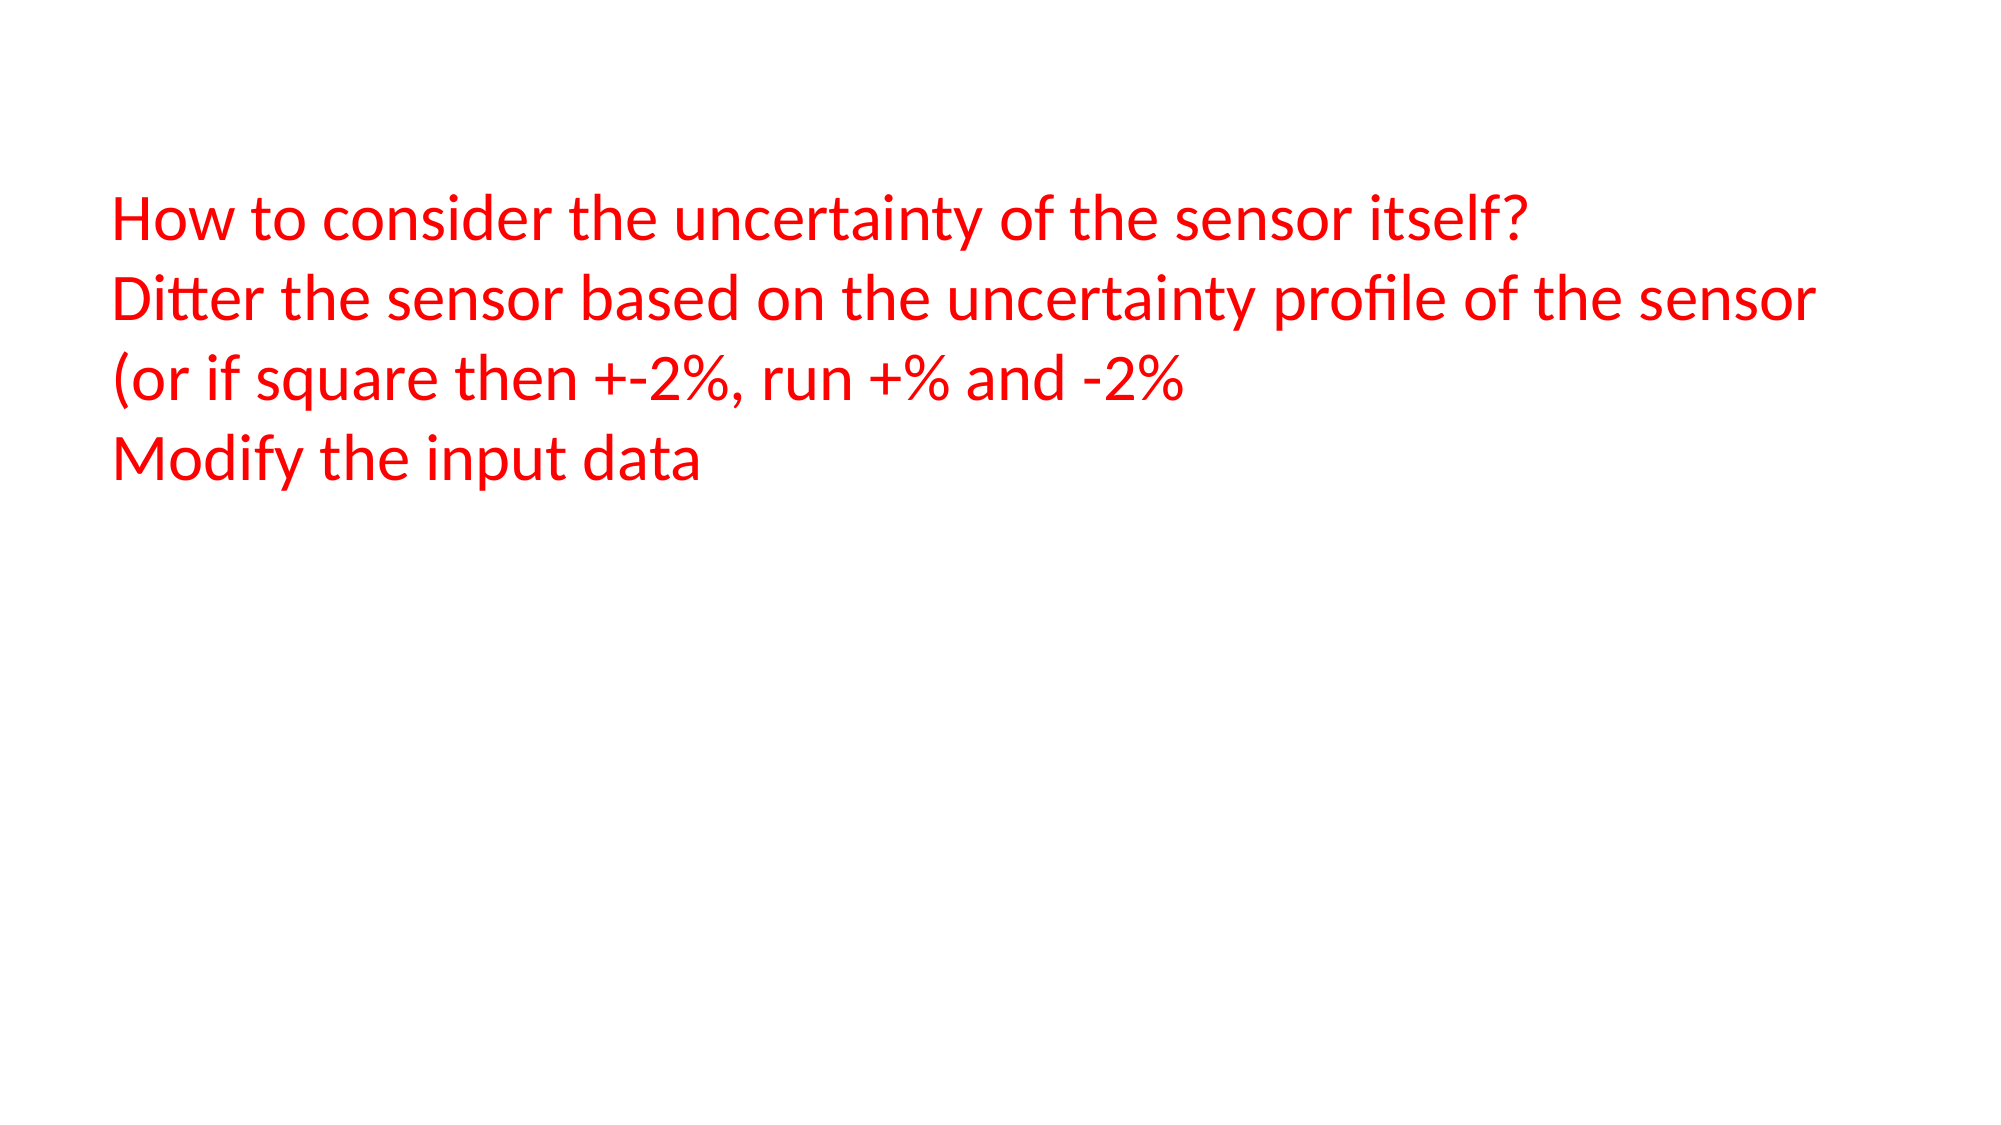

How to consider the uncertainty of the sensor itself?
Ditter the sensor based on the uncertainty profile of the sensor
(or if square then +-2%, run +% and -2%
Modify the input data